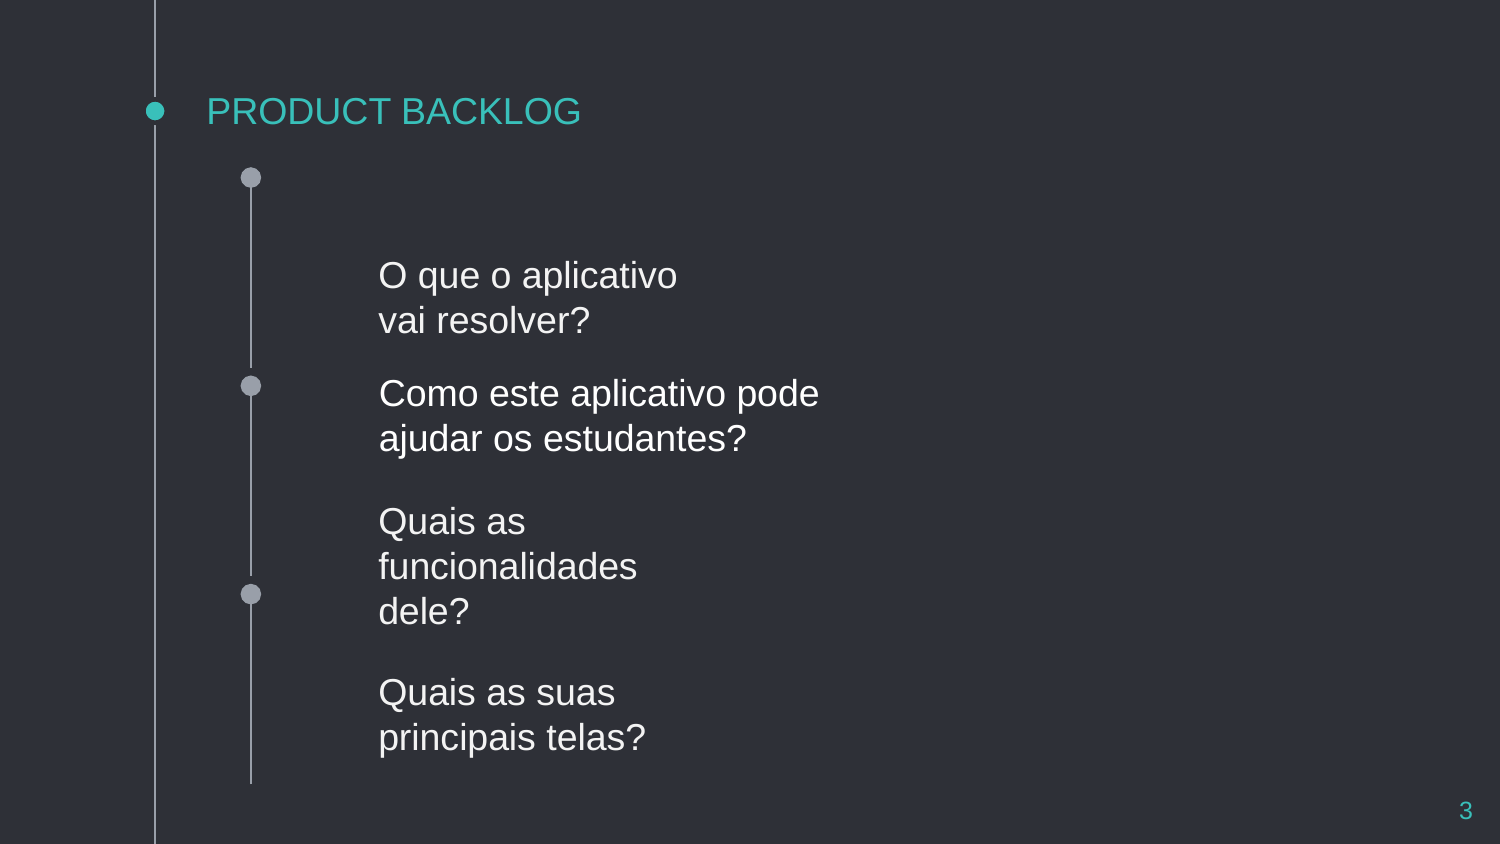

# PRODUCT BACKLOG
O que o aplicativo vai resolver?
Como este aplicativo pode ajudar os estudantes?
Quais as funcionalidades dele?
Quais as suas principais telas?
3